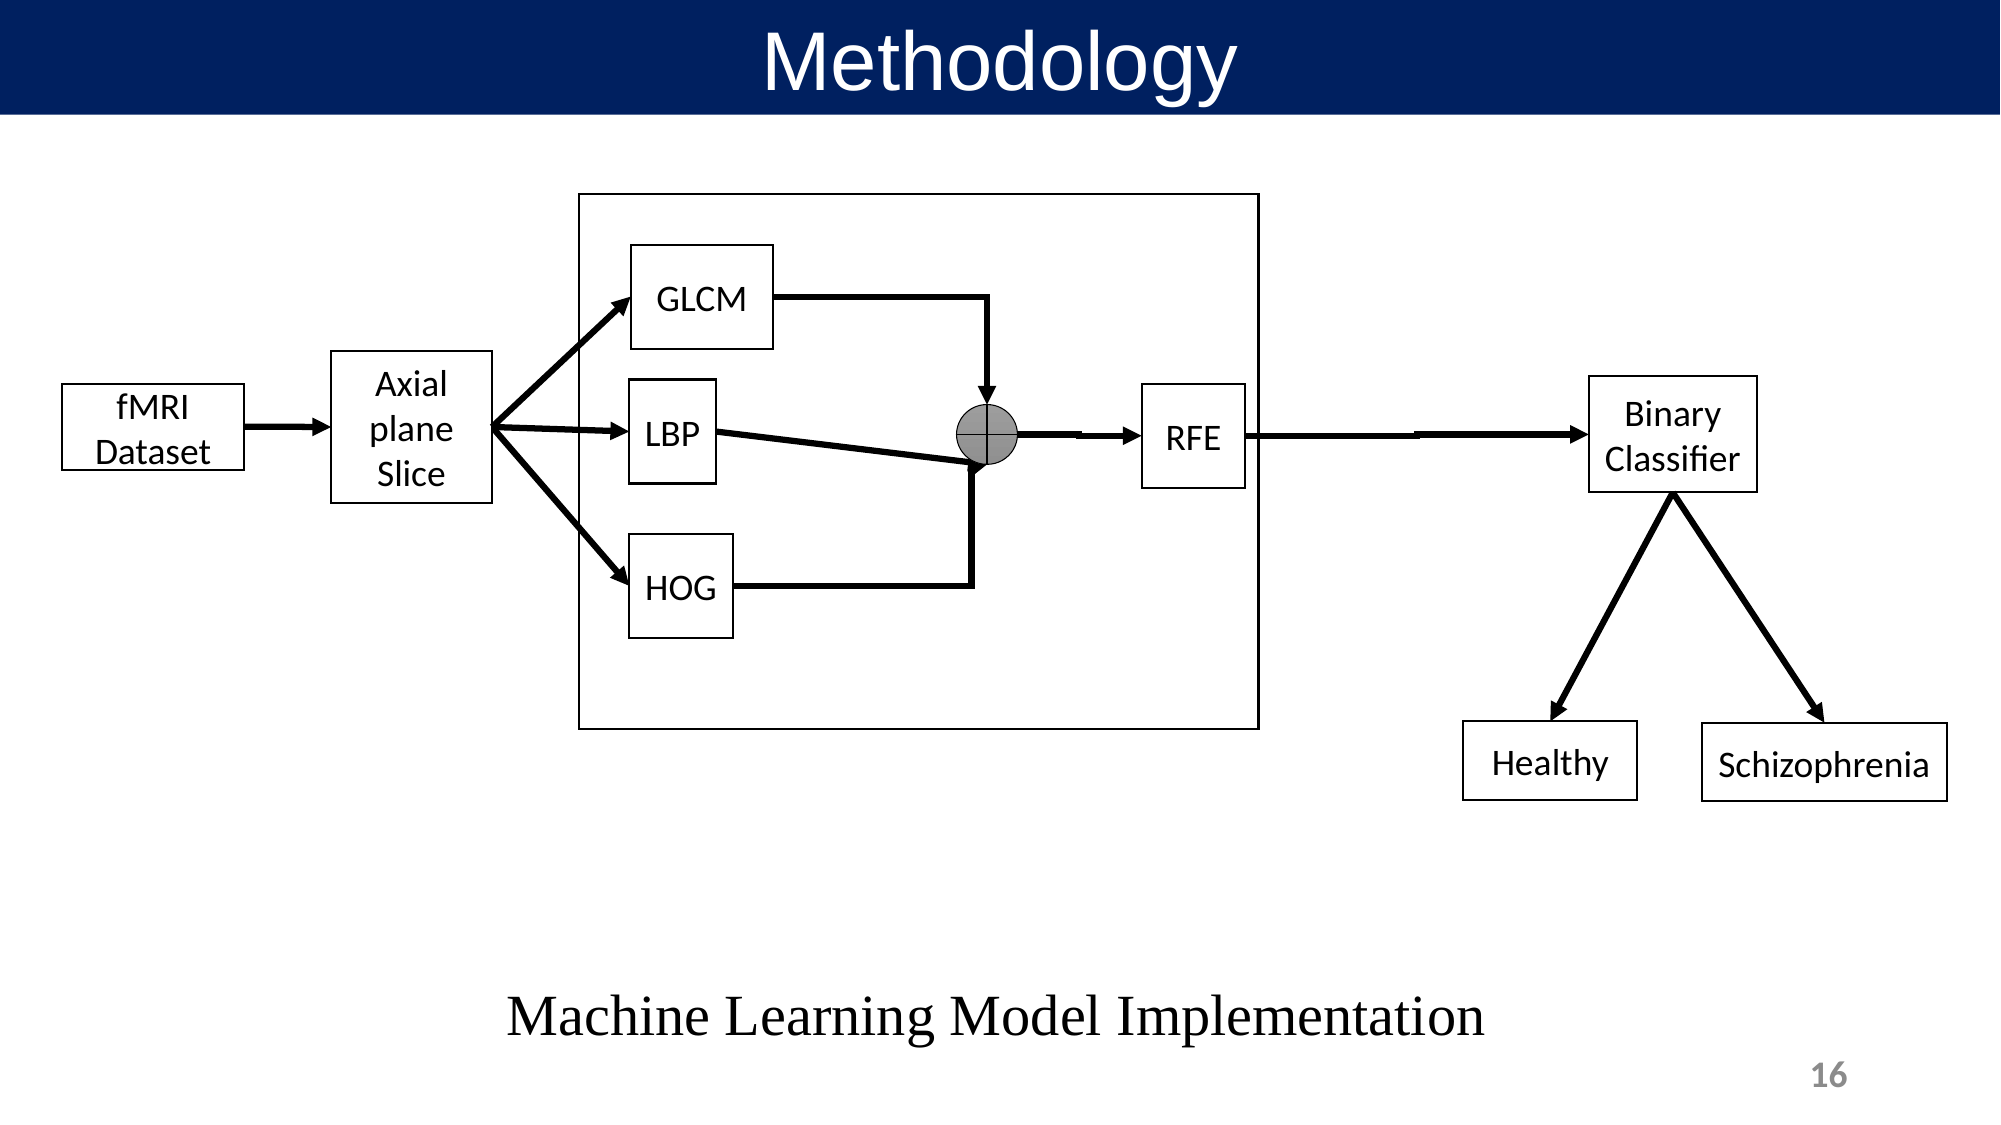

Methodology

GLCM
Axial plane
Slice
Binary Classifier
LBP
fMRI Dataset
RFE

HOG
Healthy
Schizophrenia
Machine Learning Model Implementation
16